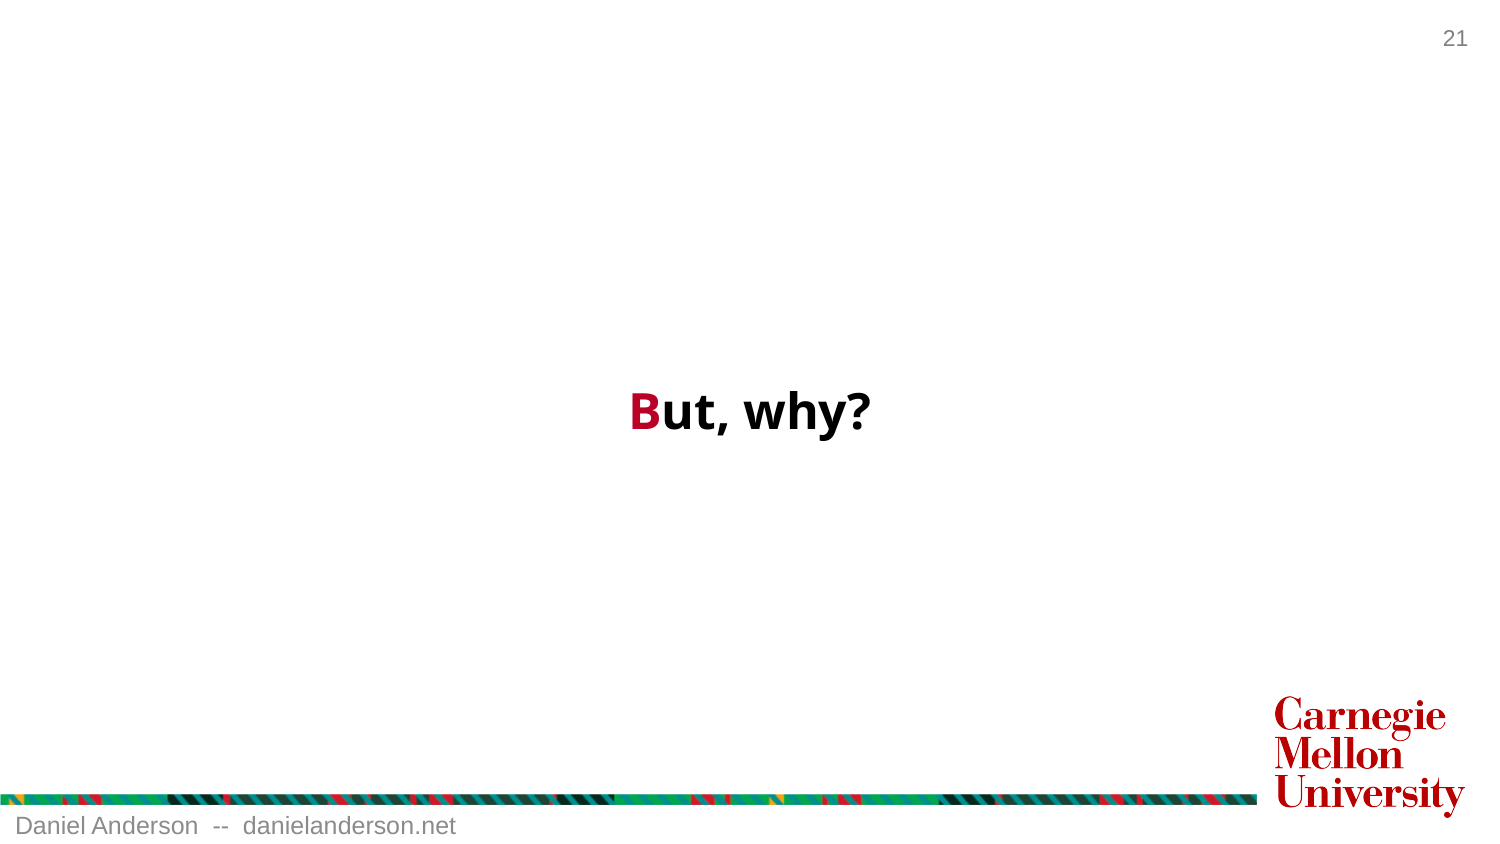

# But, why?
Daniel Anderson  --  danielanderson.net